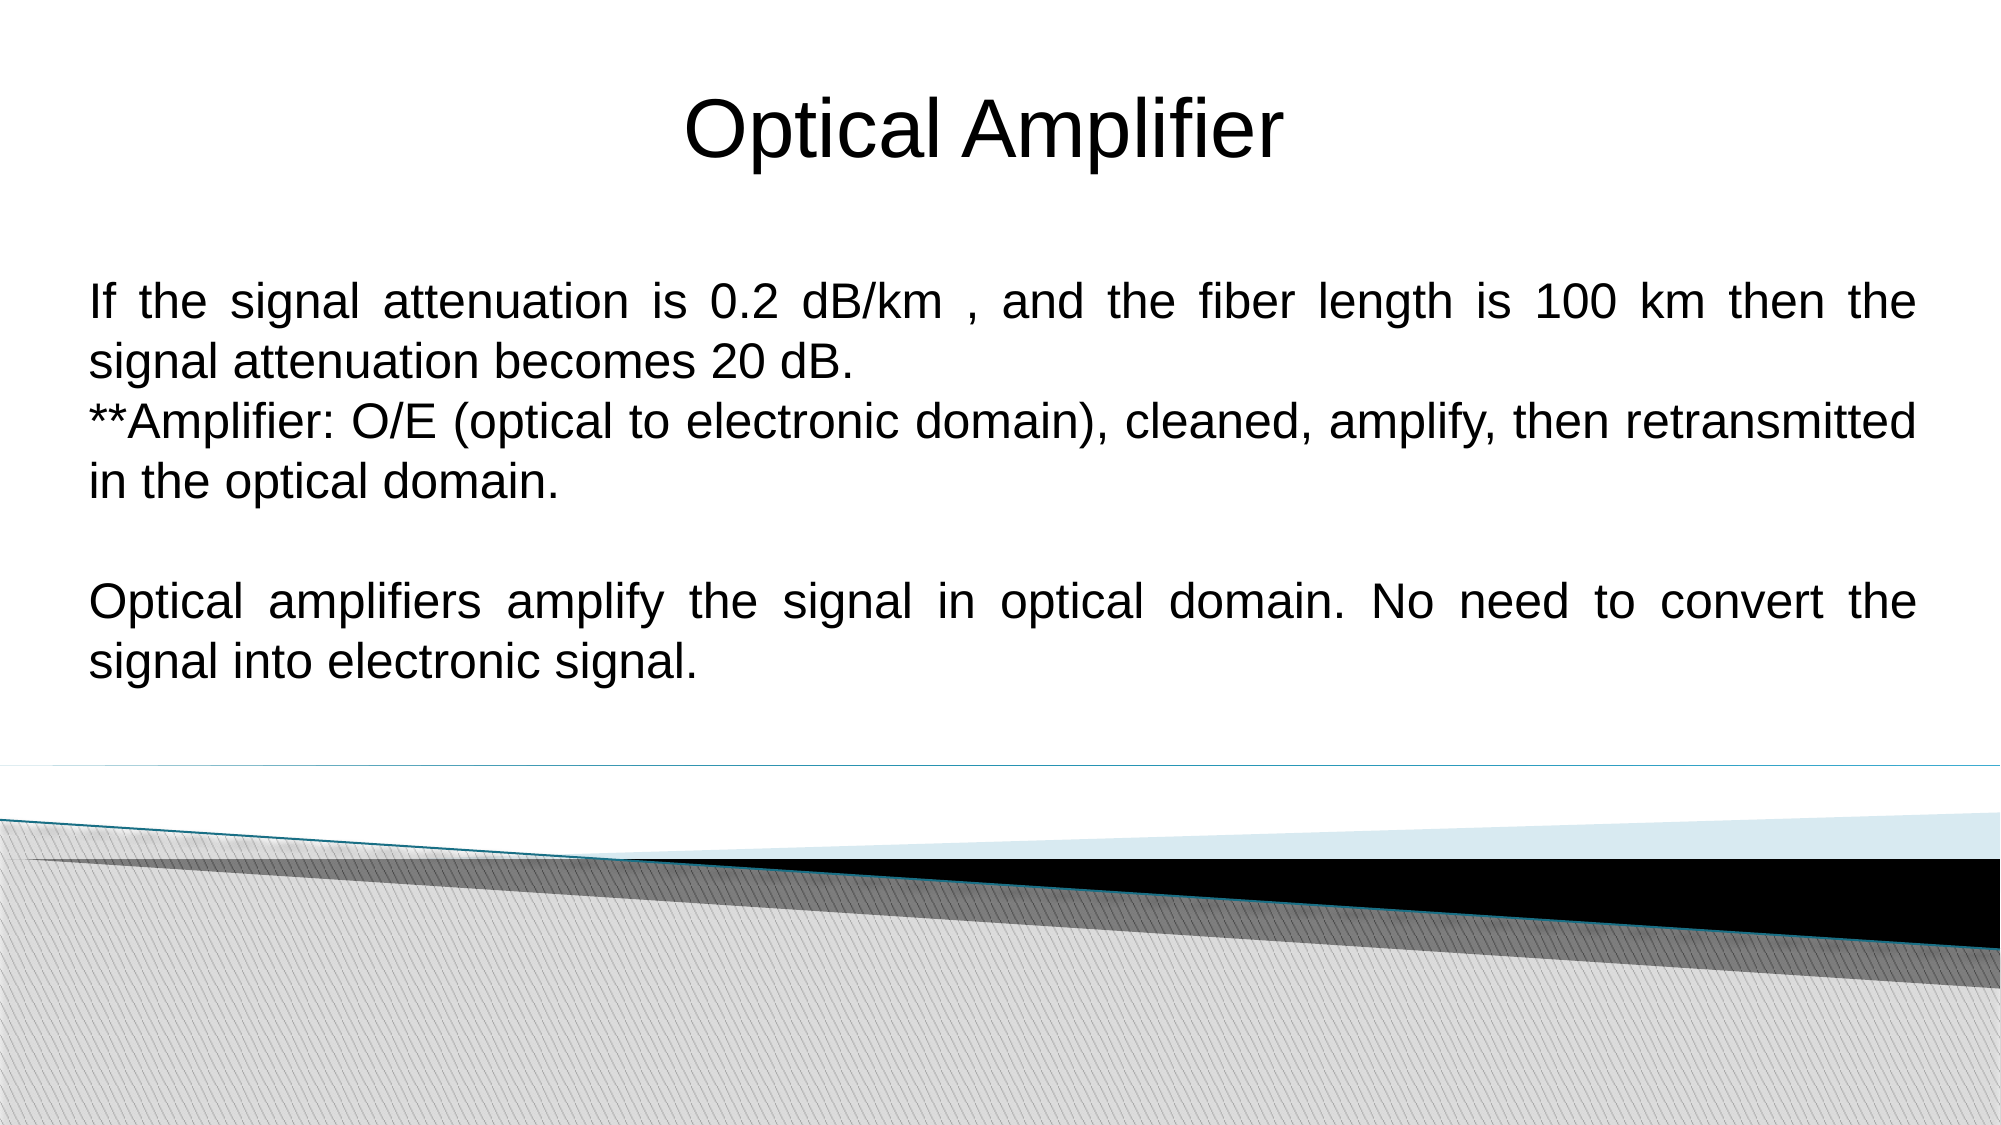

Optical Amplifier
If the signal attenuation is 0.2 dB/km , and the fiber length is 100 km then the signal attenuation becomes 20 dB.
**Amplifier: O/E (optical to electronic domain), cleaned, amplify, then retransmitted in the optical domain.

Optical amplifiers amplify the signal in optical domain. No need to convert the signal into electronic signal.